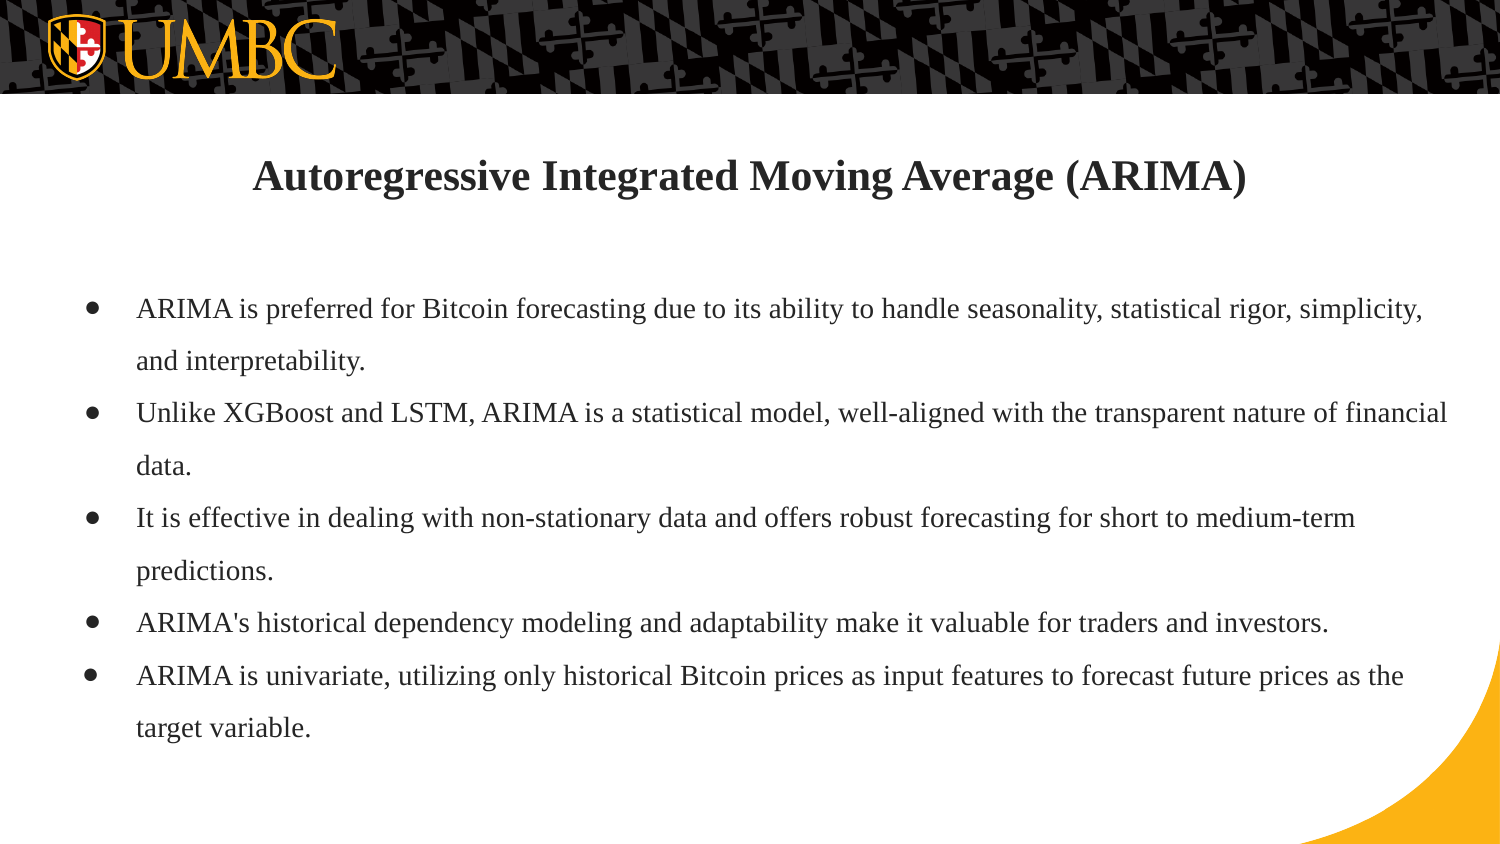

# Autoregressive Integrated Moving Average (ARIMA)
ARIMA is preferred for Bitcoin forecasting due to its ability to handle seasonality, statistical rigor, simplicity, and interpretability.
Unlike XGBoost and LSTM, ARIMA is a statistical model, well-aligned with the transparent nature of financial data.
It is effective in dealing with non-stationary data and offers robust forecasting for short to medium-term predictions.
ARIMA's historical dependency modeling and adaptability make it valuable for traders and investors.
ARIMA is univariate, utilizing only historical Bitcoin prices as input features to forecast future prices as the target variable.